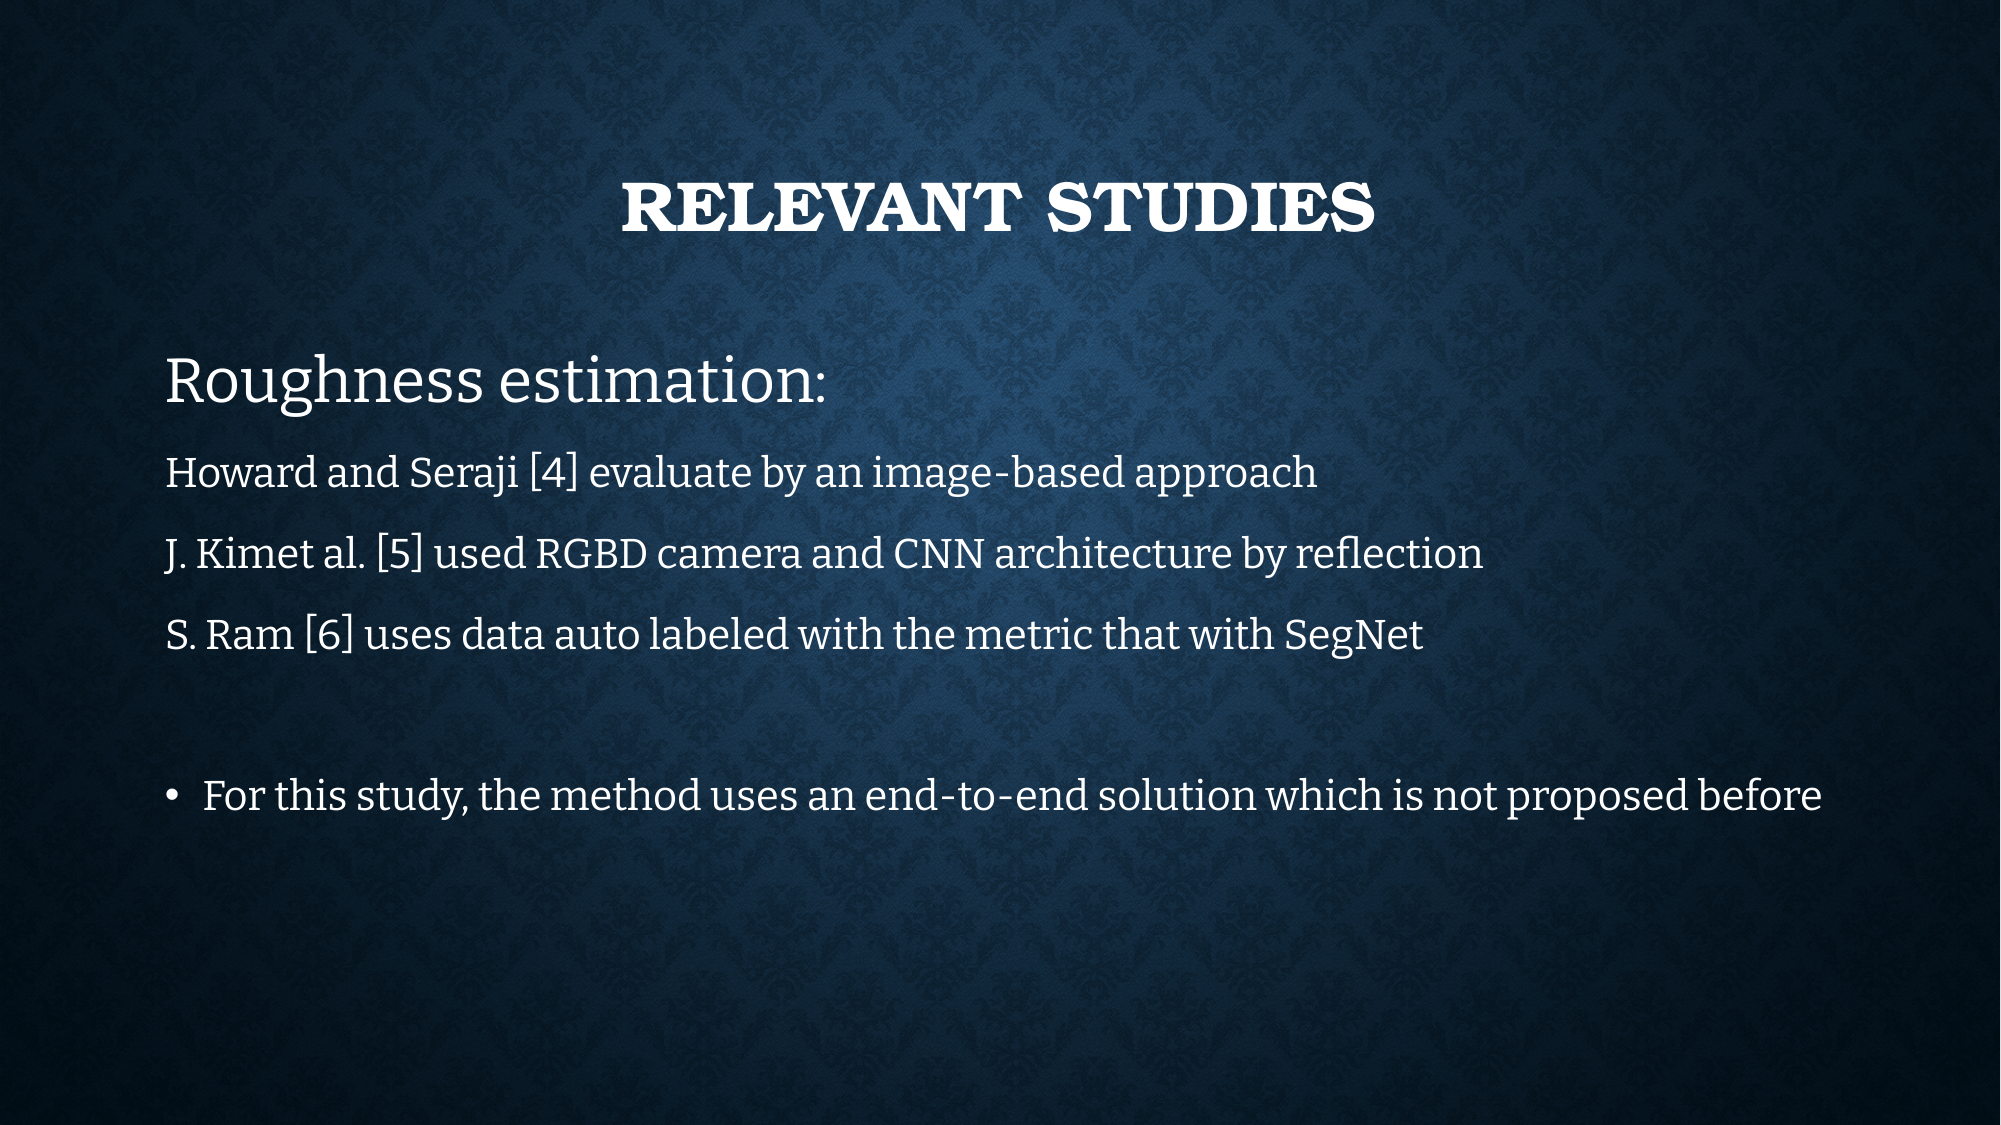

# Relevant studies
Roughness estimation:
Howard and Seraji [4] evaluate by an image-based approach
J. Kimet al. [5] used RGBD camera and CNN architecture by reflection
S. Ram [6] uses data auto labeled with the metric that with SegNet

For this study, the method uses an end-to-end solution which is not proposed before